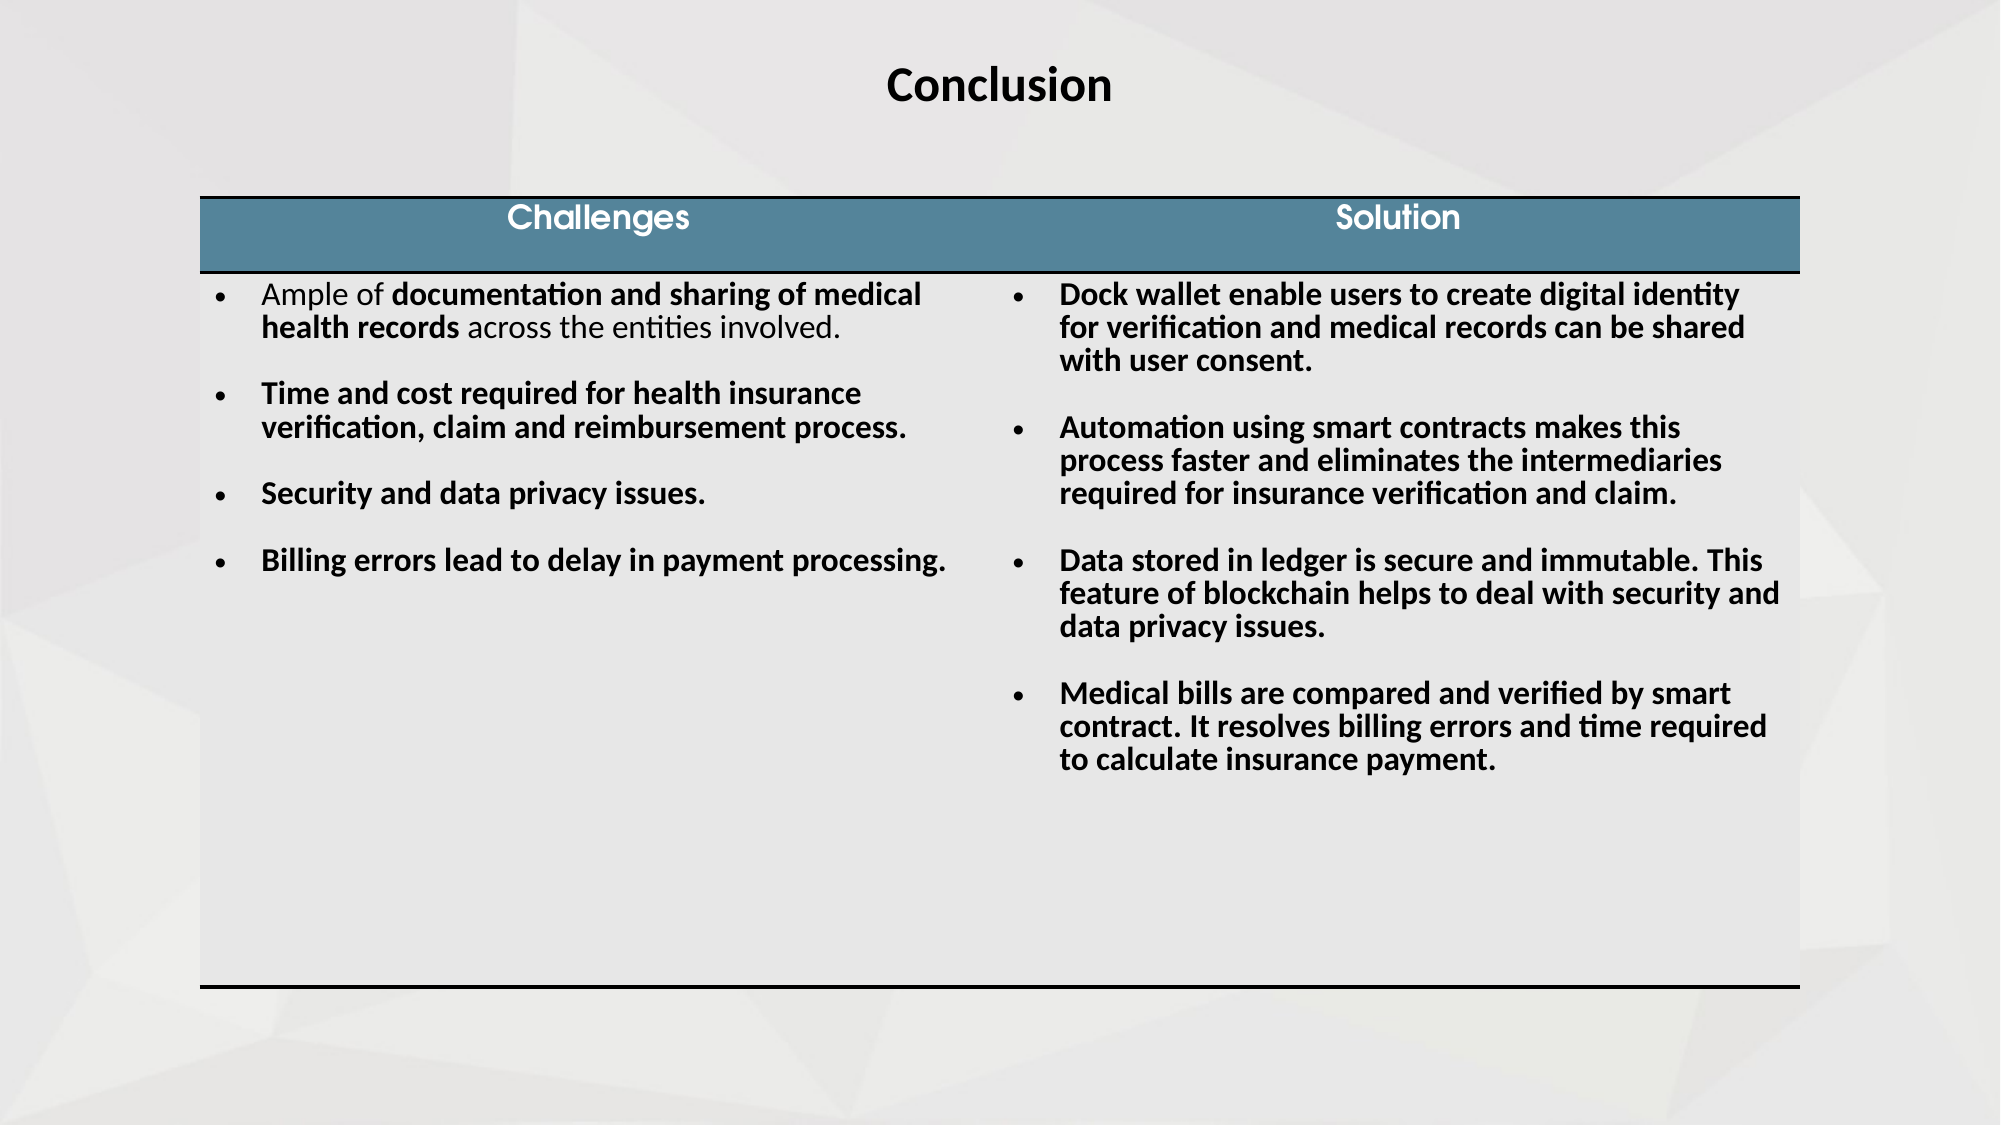

Conclusion
| Challenges | Solution |
| --- | --- |
| Ample of documentation and sharing of medical health records across the entities involved. Time and cost required for health insurance verification, claim and reimbursement process. Security and data privacy issues. Billing errors lead to delay in payment processing. | Dock wallet enable users to create digital identity for verification and medical records can be shared with user consent. Automation using smart contracts makes this process faster and eliminates the intermediaries required for insurance verification and claim. Data stored in ledger is secure and immutable. This feature of blockchain helps to deal with security and data privacy issues. Medical bills are compared and verified by smart contract. It resolves billing errors and time required to calculate insurance payment. |